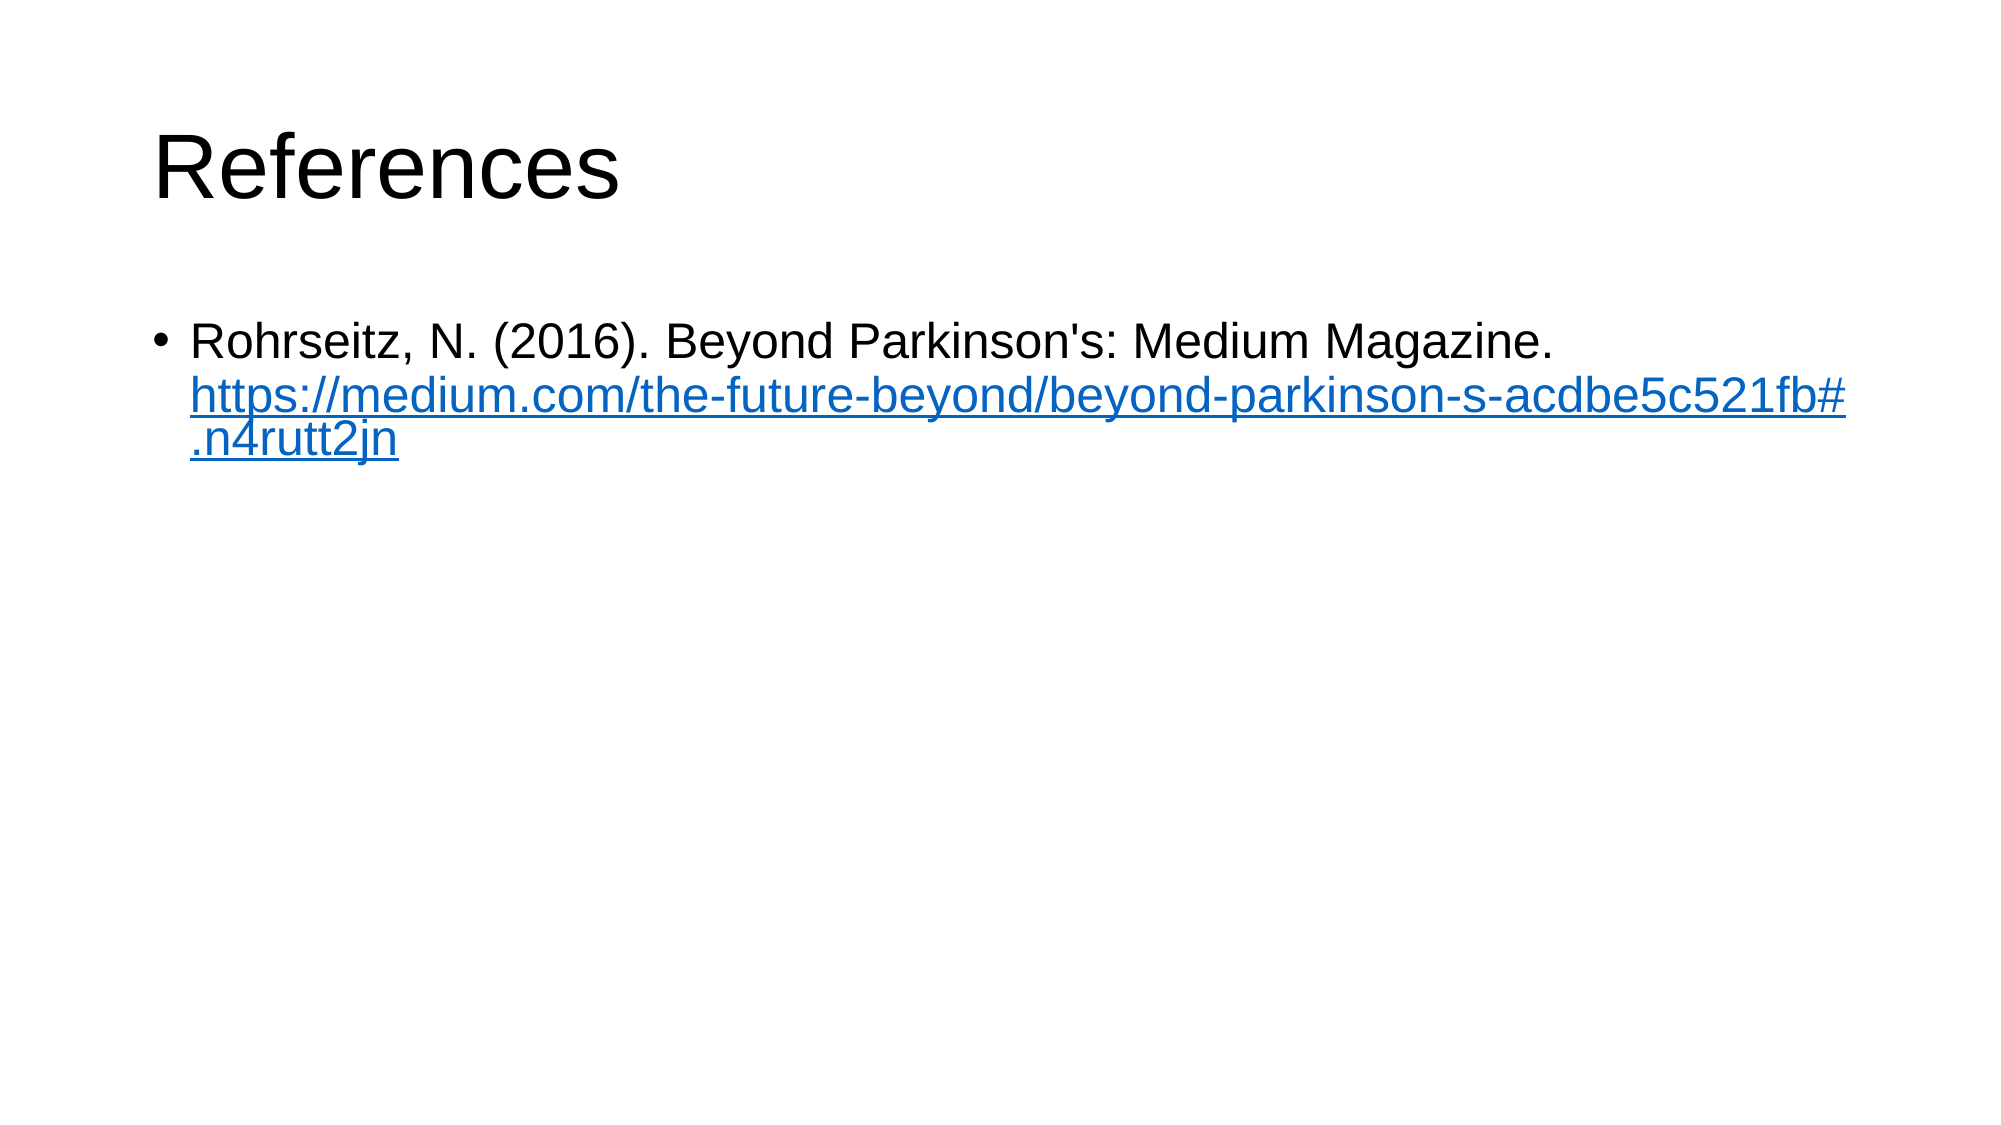

# References
Rohrseitz, N. (2016). Beyond Parkinson's: Medium Magazine. https://medium.com/the-future-beyond/beyond-parkinson-s-acdbe5c521fb#.n4rutt2jn